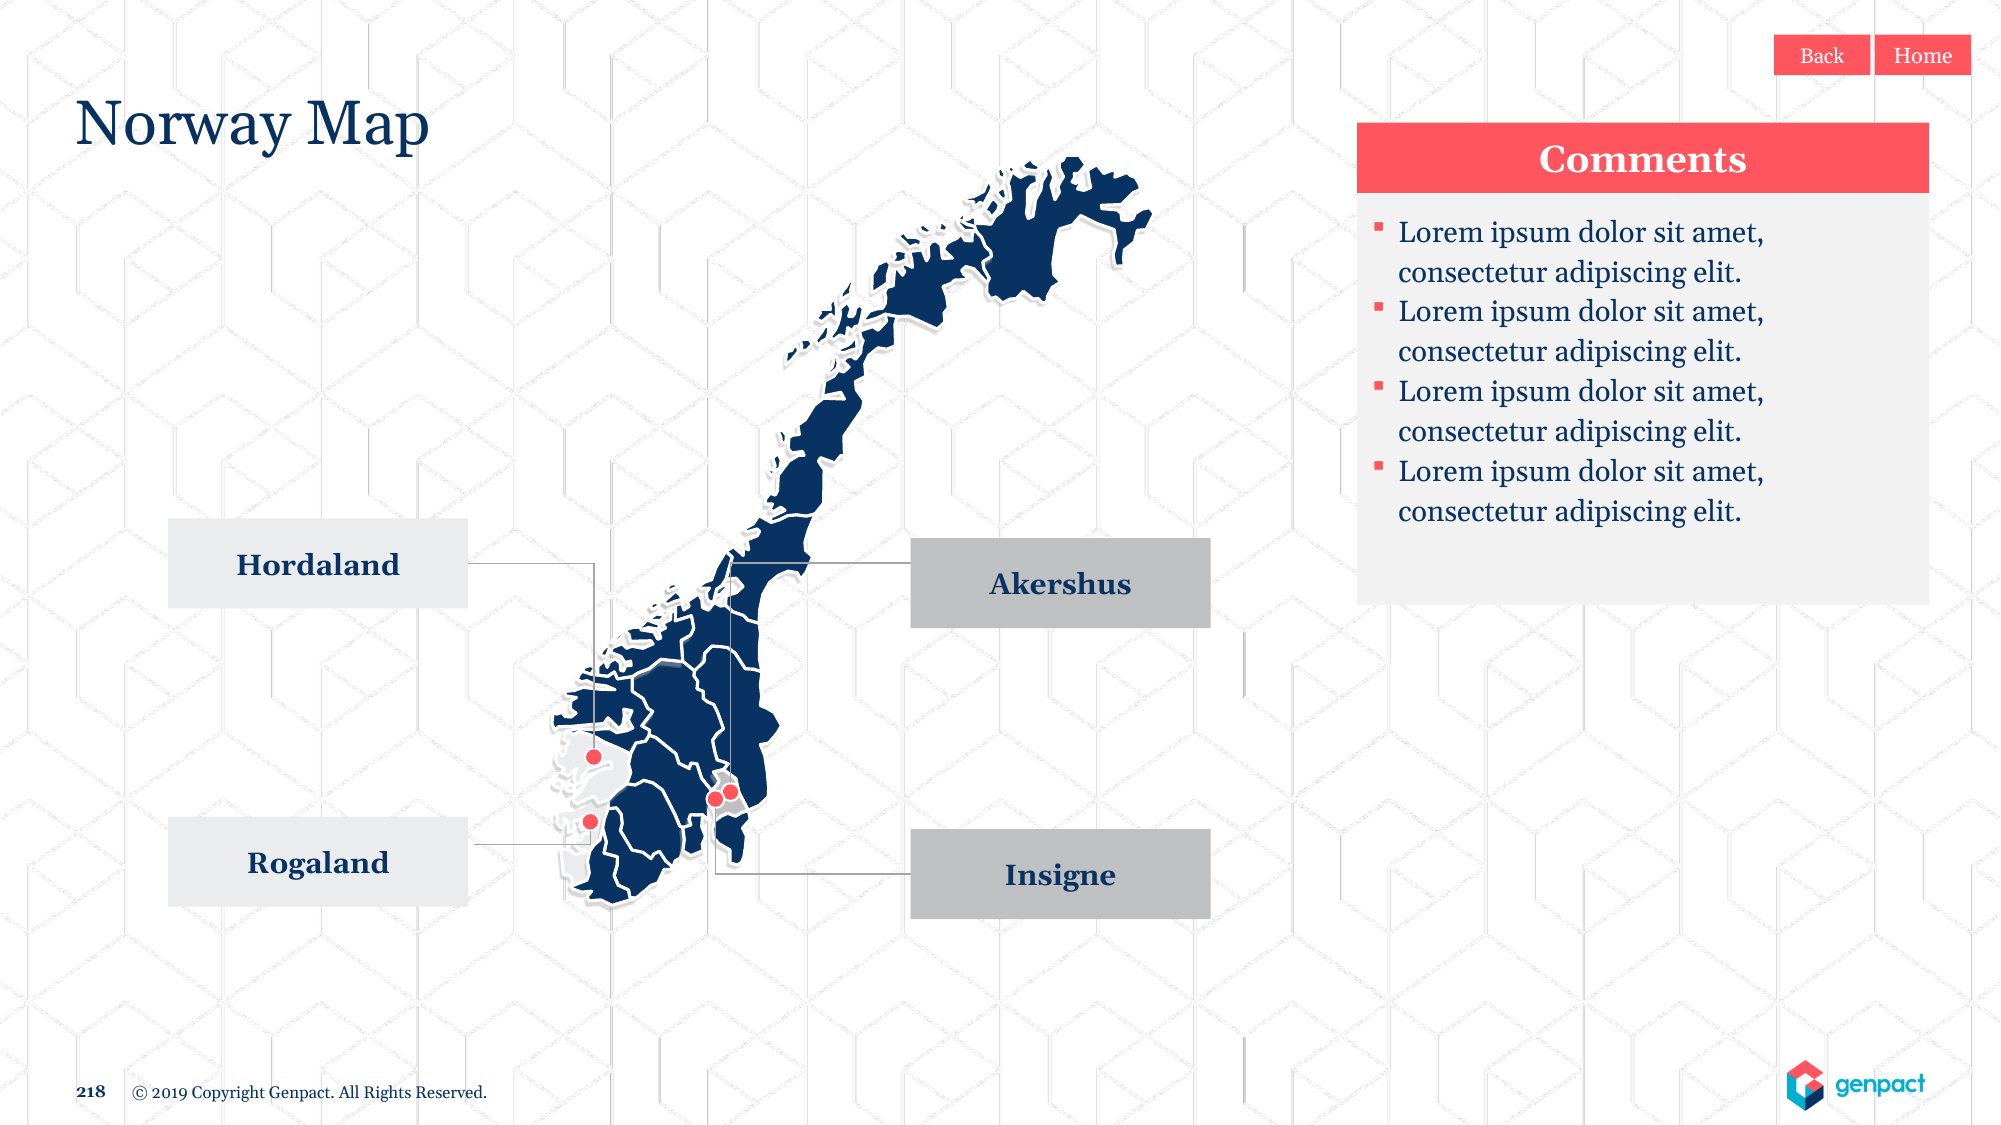

Back
Home
# Norway Map
Comments

Lorem ipsum dolor sit amet, consectetur adipiscing elit.
Lorem ipsum dolor sit amet, consectetur adipiscing elit.
Lorem ipsum dolor sit amet, consectetur adipiscing elit.
Lorem ipsum dolor sit amet, consectetur adipiscing elit.

Hordaland
Akershus

Rogaland

Insigne